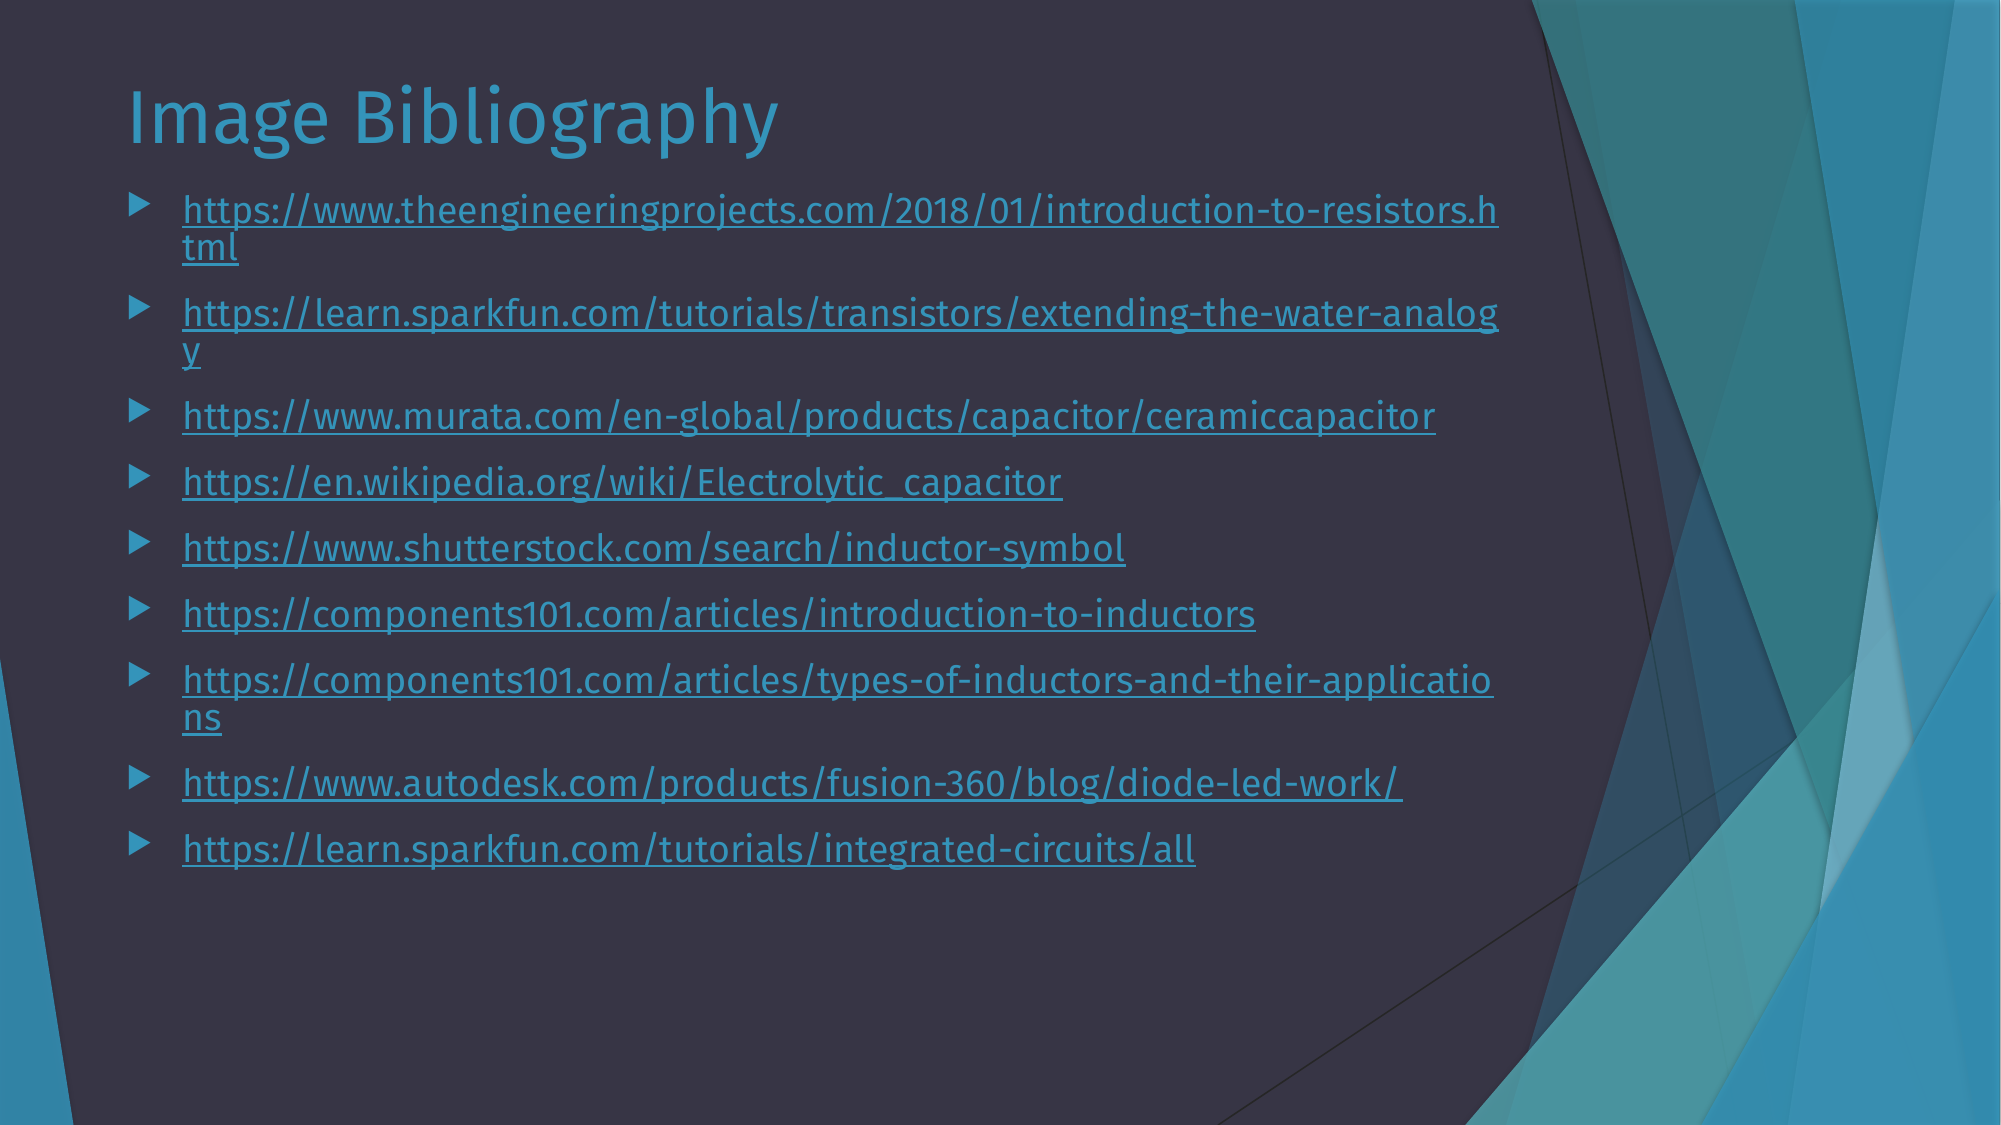

# Image Bibliography
https://www.theengineeringprojects.com/2018/01/introduction-to-resistors.html
https://learn.sparkfun.com/tutorials/transistors/extending-the-water-analogy
https://www.murata.com/en-global/products/capacitor/ceramiccapacitor
https://en.wikipedia.org/wiki/Electrolytic_capacitor
https://www.shutterstock.com/search/inductor-symbol
https://components101.com/articles/introduction-to-inductors
https://components101.com/articles/types-of-inductors-and-their-applications
https://www.autodesk.com/products/fusion-360/blog/diode-led-work/
https://learn.sparkfun.com/tutorials/integrated-circuits/all